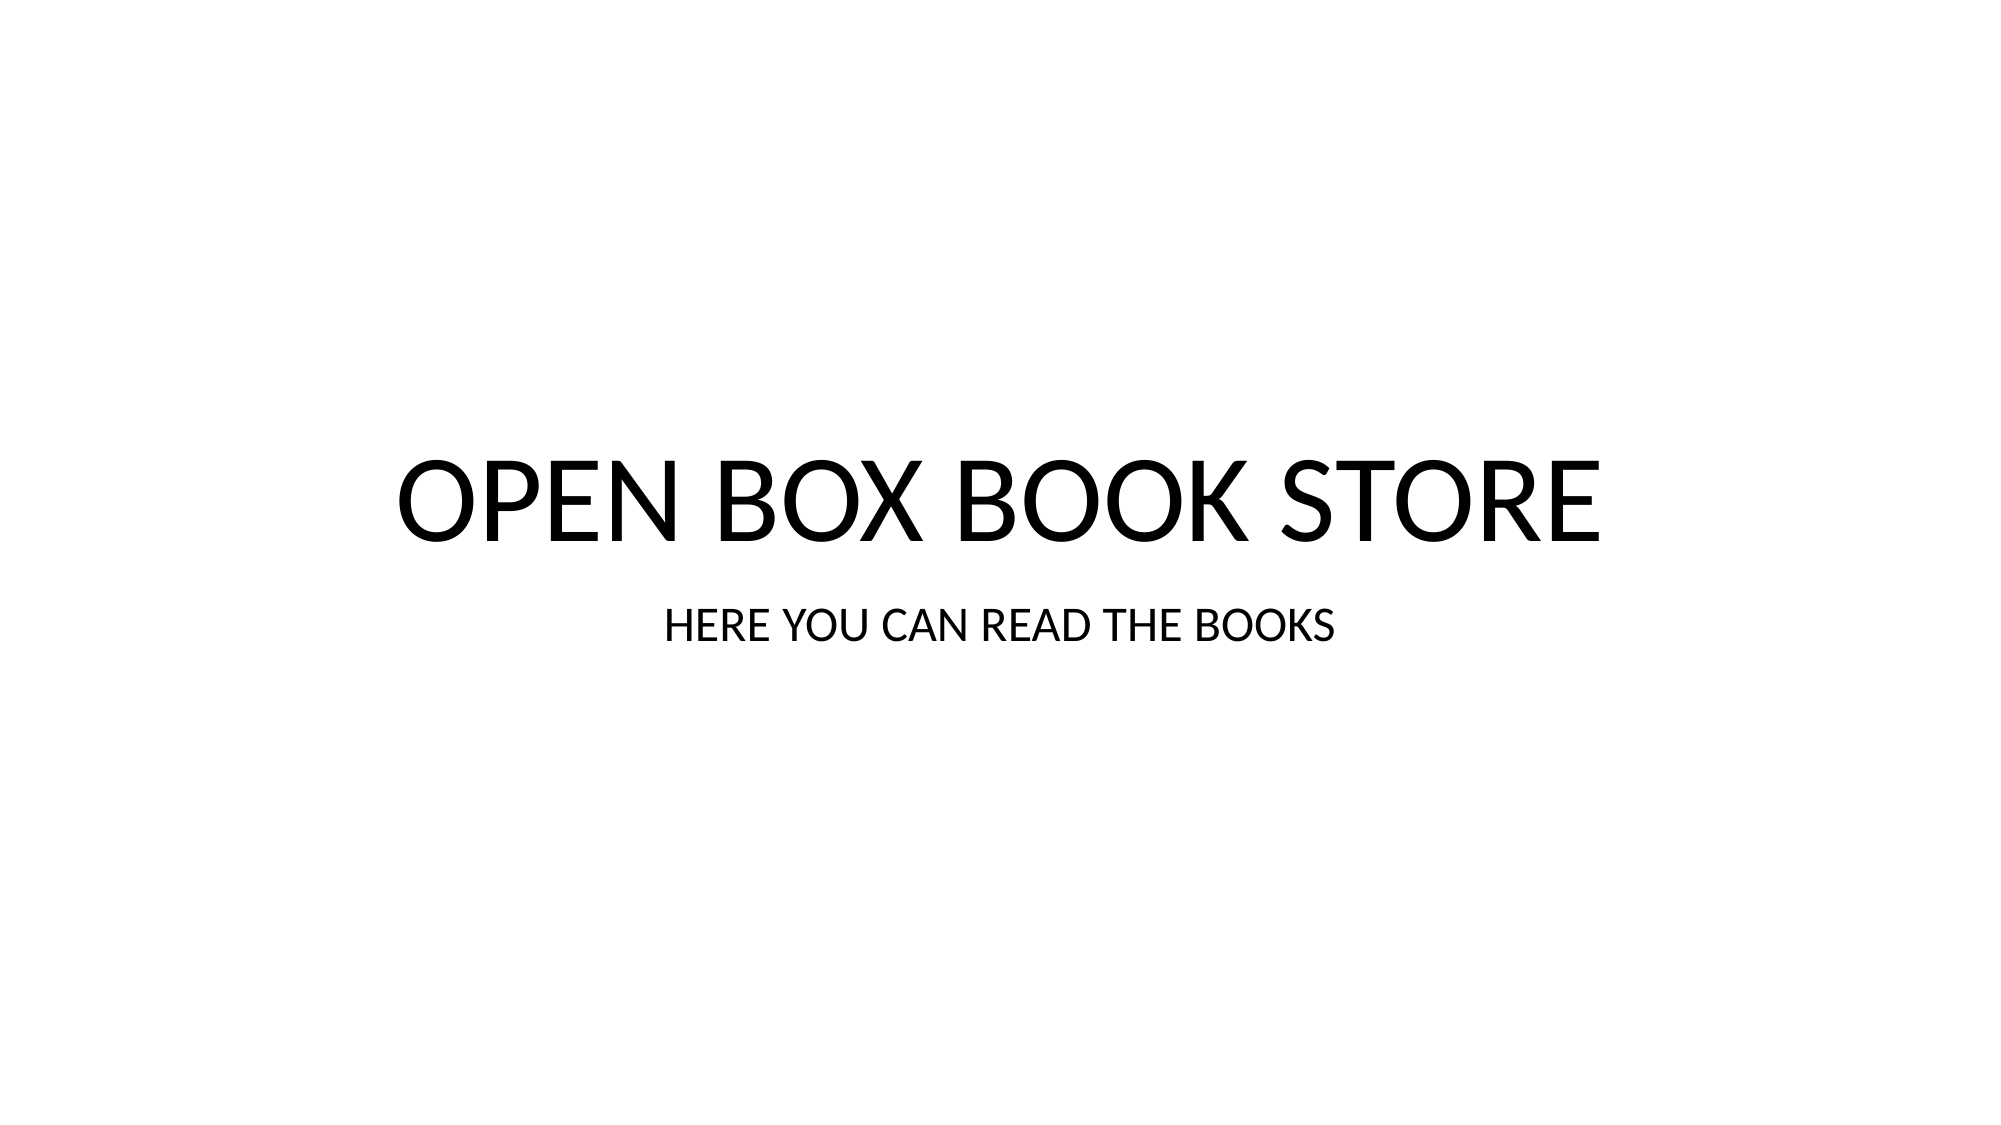

OPEN BOX BOOK STORE
HERE YOU CAN READ THE BOOKS